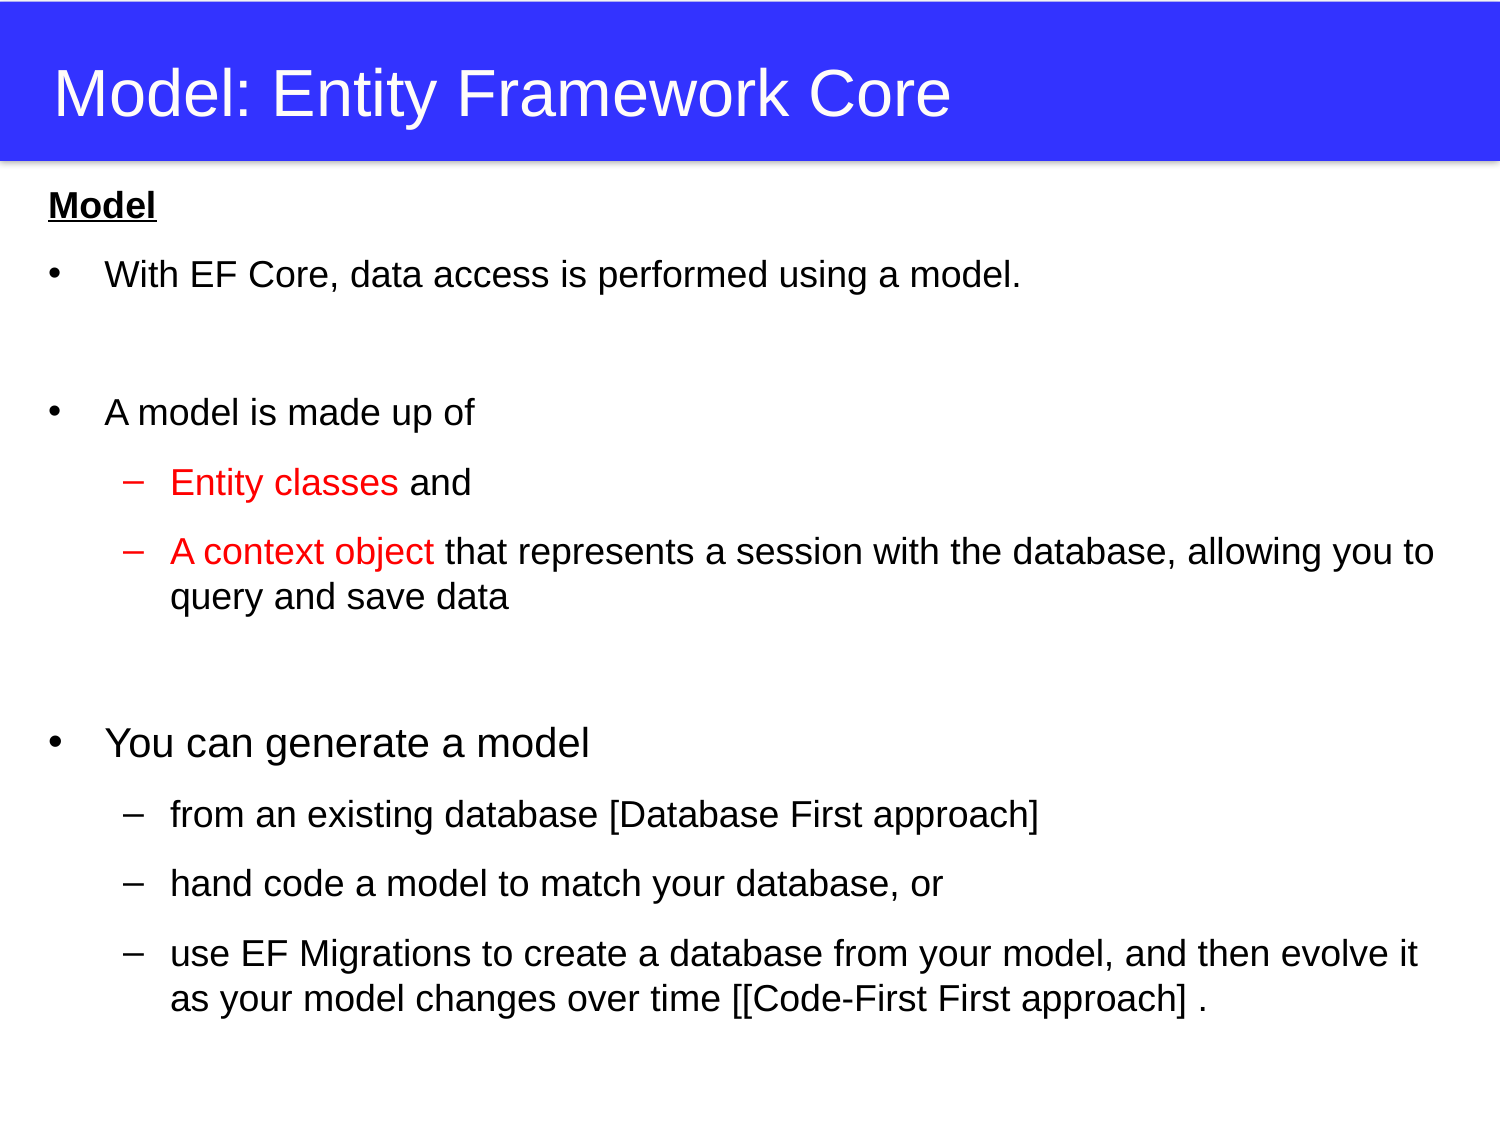

# Model: Entity Framework Core
Model
With EF Core, data access is performed using a model.

A model is made up of
Entity classes and
A context object that represents a session with the database, allowing you to query and save data

You can generate a model
from an existing database [Database First approach]
hand code a model to match your database, or
use EF Migrations to create a database from your model, and then evolve it as your model changes over time [[Code-First First approach] .